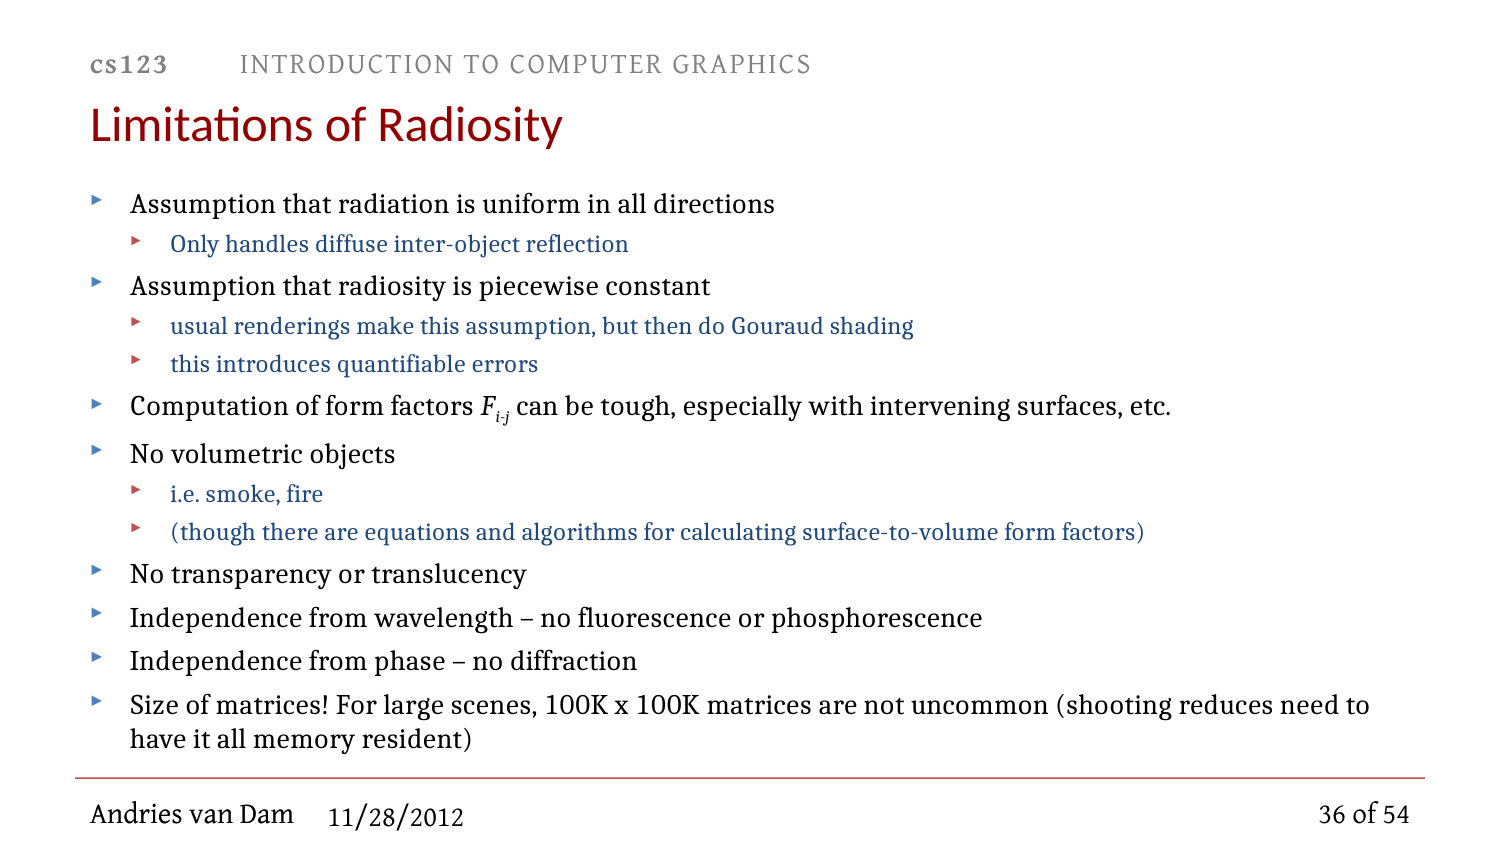

# Limitations of Radiosity
Assumption that radiation is uniform in all directions
Only handles diffuse inter-object reflection
Assumption that radiosity is piecewise constant
usual renderings make this assumption, but then do Gouraud shading
this introduces quantifiable errors
Computation of form factors Fi-j can be tough, especially with intervening surfaces, etc.
No volumetric objects
i.e. smoke, fire
(though there are equations and algorithms for calculating surface-to-volume form factors)
No transparency or translucency
Independence from wavelength – no fluorescence or phosphorescence
Independence from phase – no diffraction
Size of matrices! For large scenes, 100K x 100K matrices are not uncommon (shooting reduces need to have it all memory resident)
36 of 54
11/28/2012